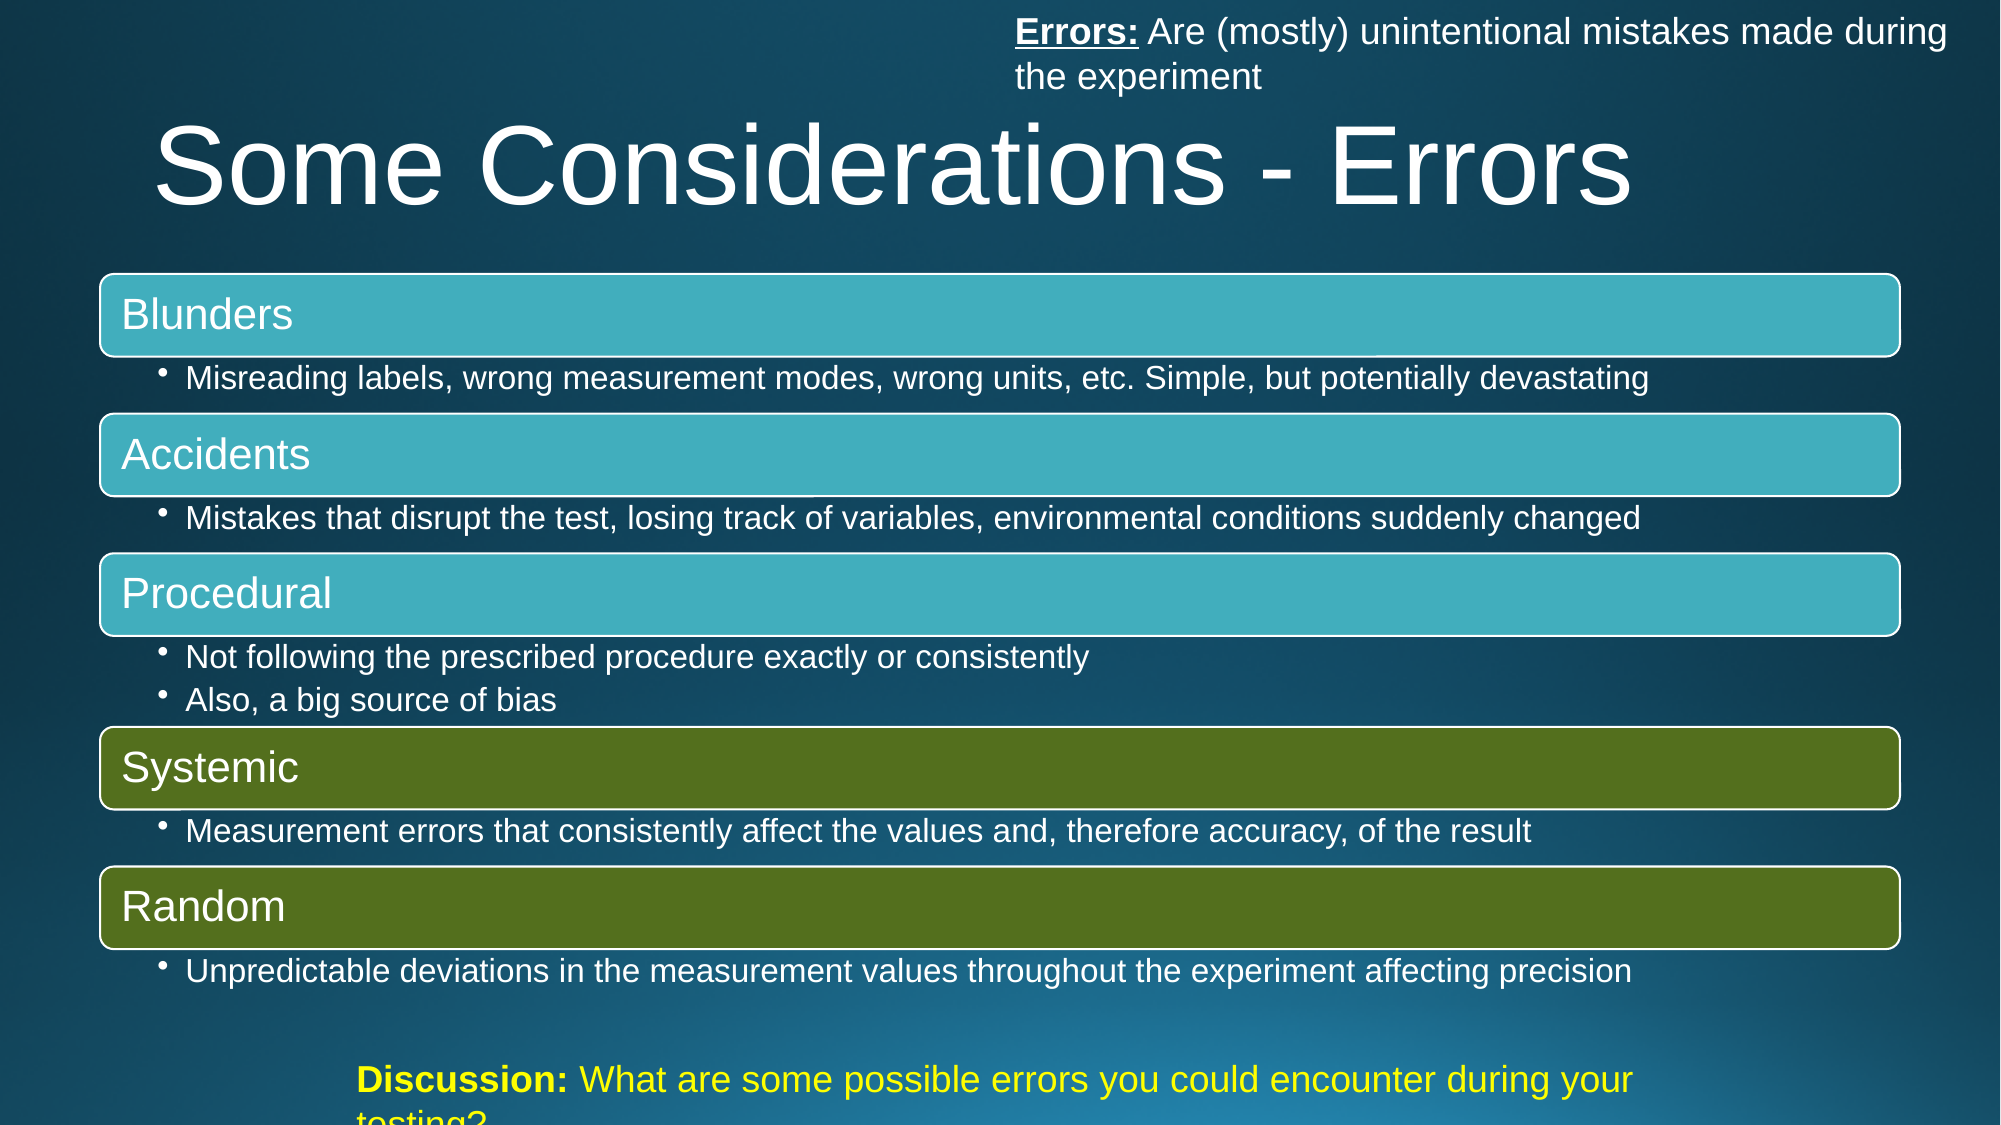

Errors: Are (mostly) unintentional mistakes made during the experiment
# Some Considerations - Errors
Blunders
Misreading labels, wrong measurement modes, wrong units, etc. Simple, but potentially devastating
Accidents
Mistakes that disrupt the test, losing track of variables, environmental conditions suddenly changed
Procedural
Not following the prescribed procedure exactly or consistently
Also, a big source of bias
Systemic
Measurement errors that consistently affect the values and, therefore accuracy, of the result
Random
Unpredictable deviations in the measurement values throughout the experiment affecting precision
Discussion: What are some possible errors you could encounter during your testing?